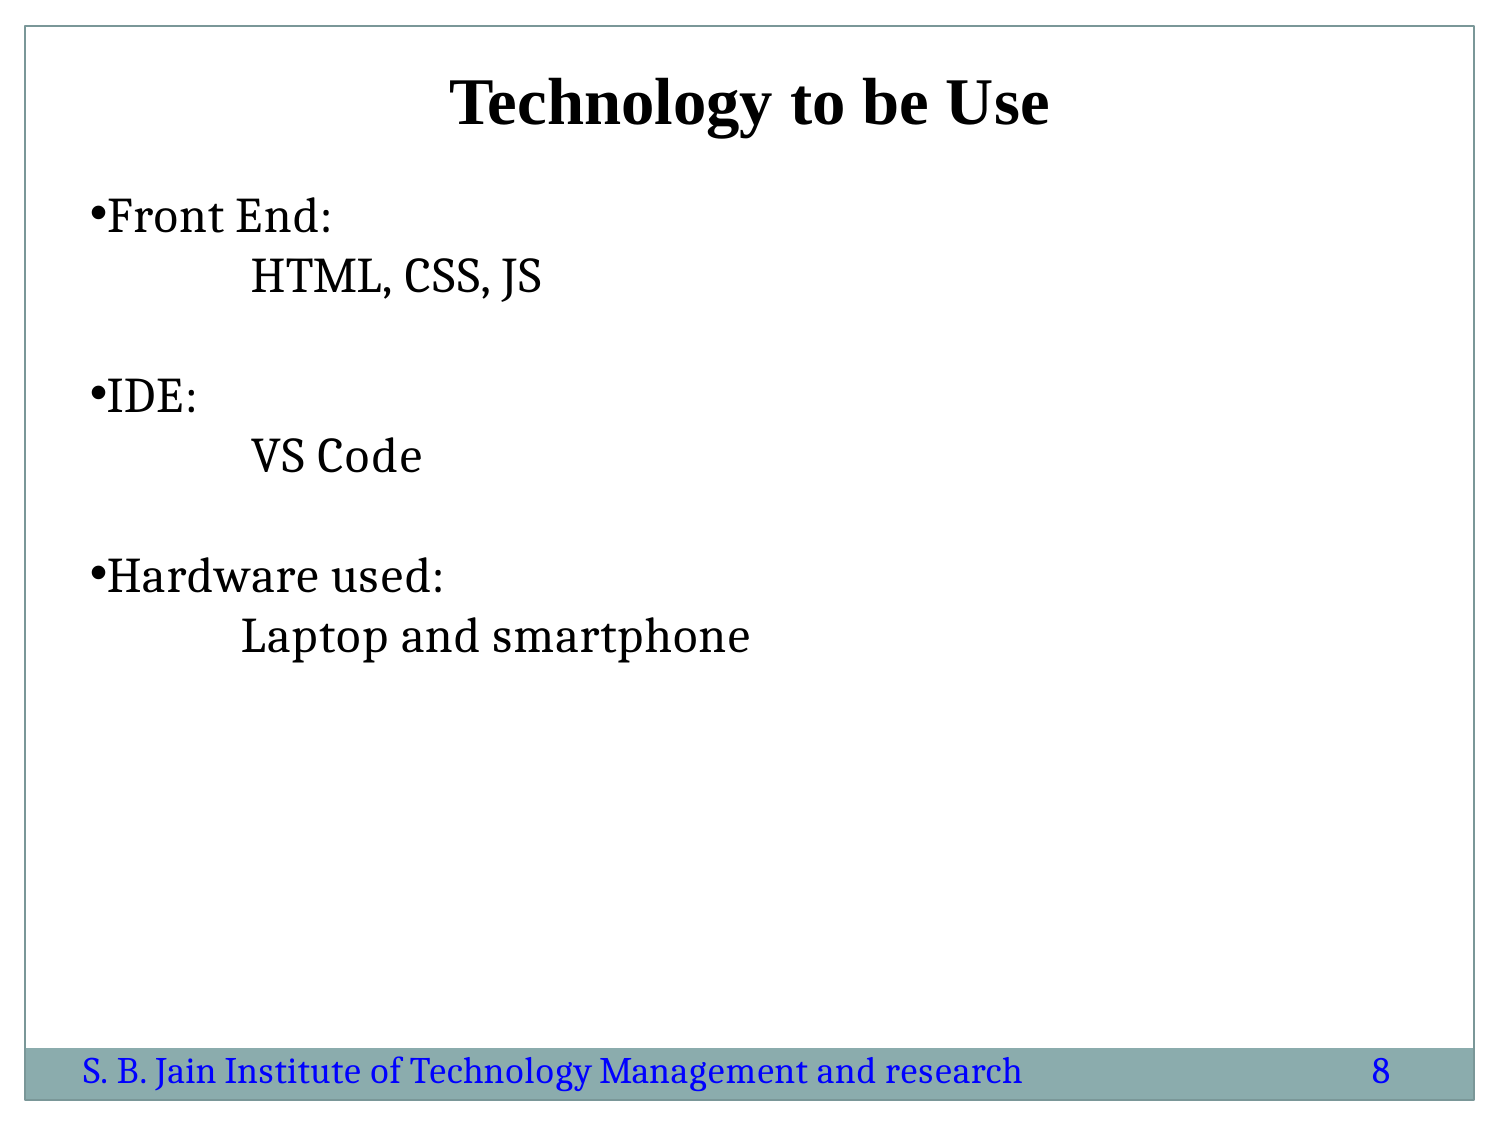

Technology to be Use
Front End:
	 HTML, CSS, JS

IDE:
	 VS Code

Hardware used:
	Laptop and smartphone

S. B. Jain Institute of Technology Management and research
8